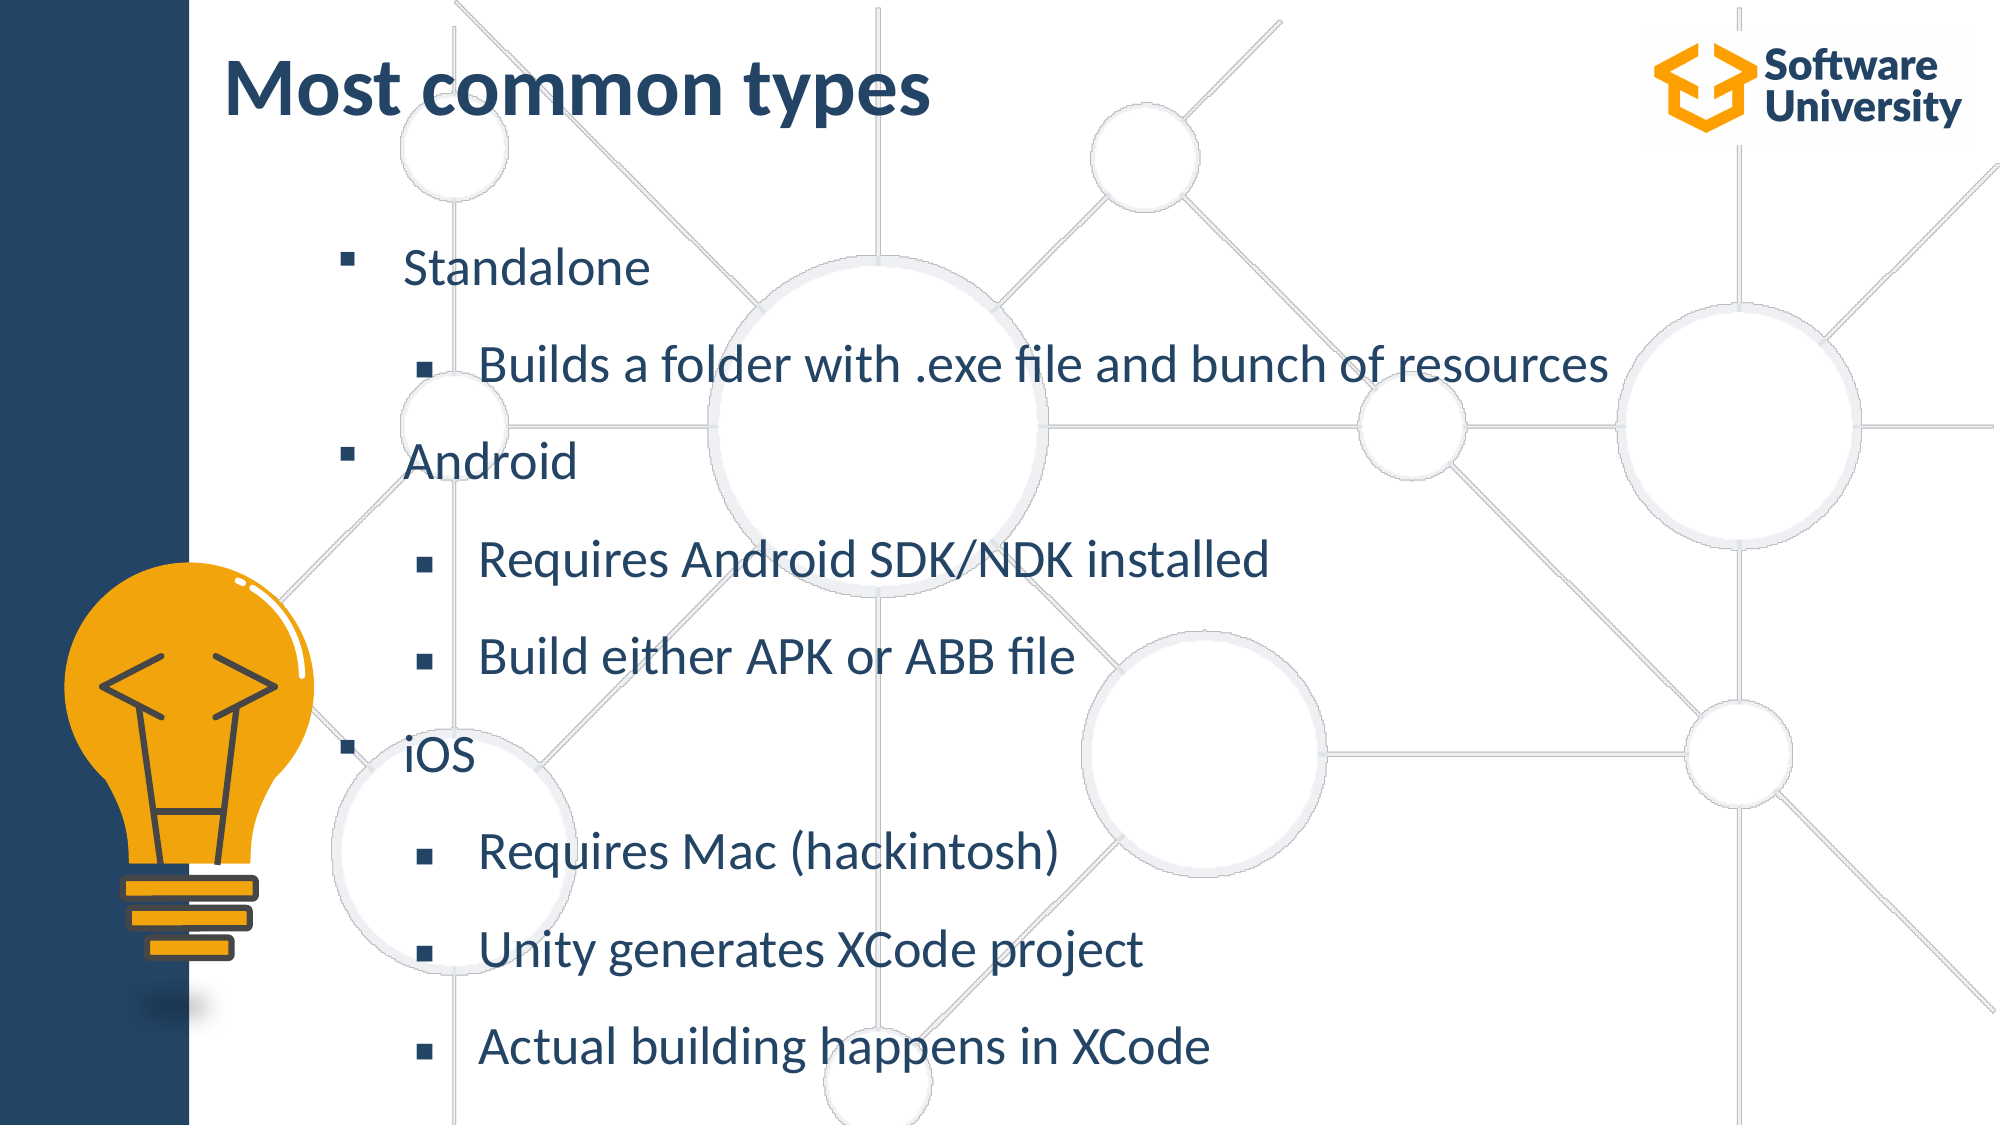

# Most common types
Standalone
Builds a folder with .exe file and bunch of resources
Android
Requires Android SDK/NDK installed
Build either APK or ABB file
iOS
Requires Mac (hackintosh)
Unity generates XCode project
Actual building happens in XCode